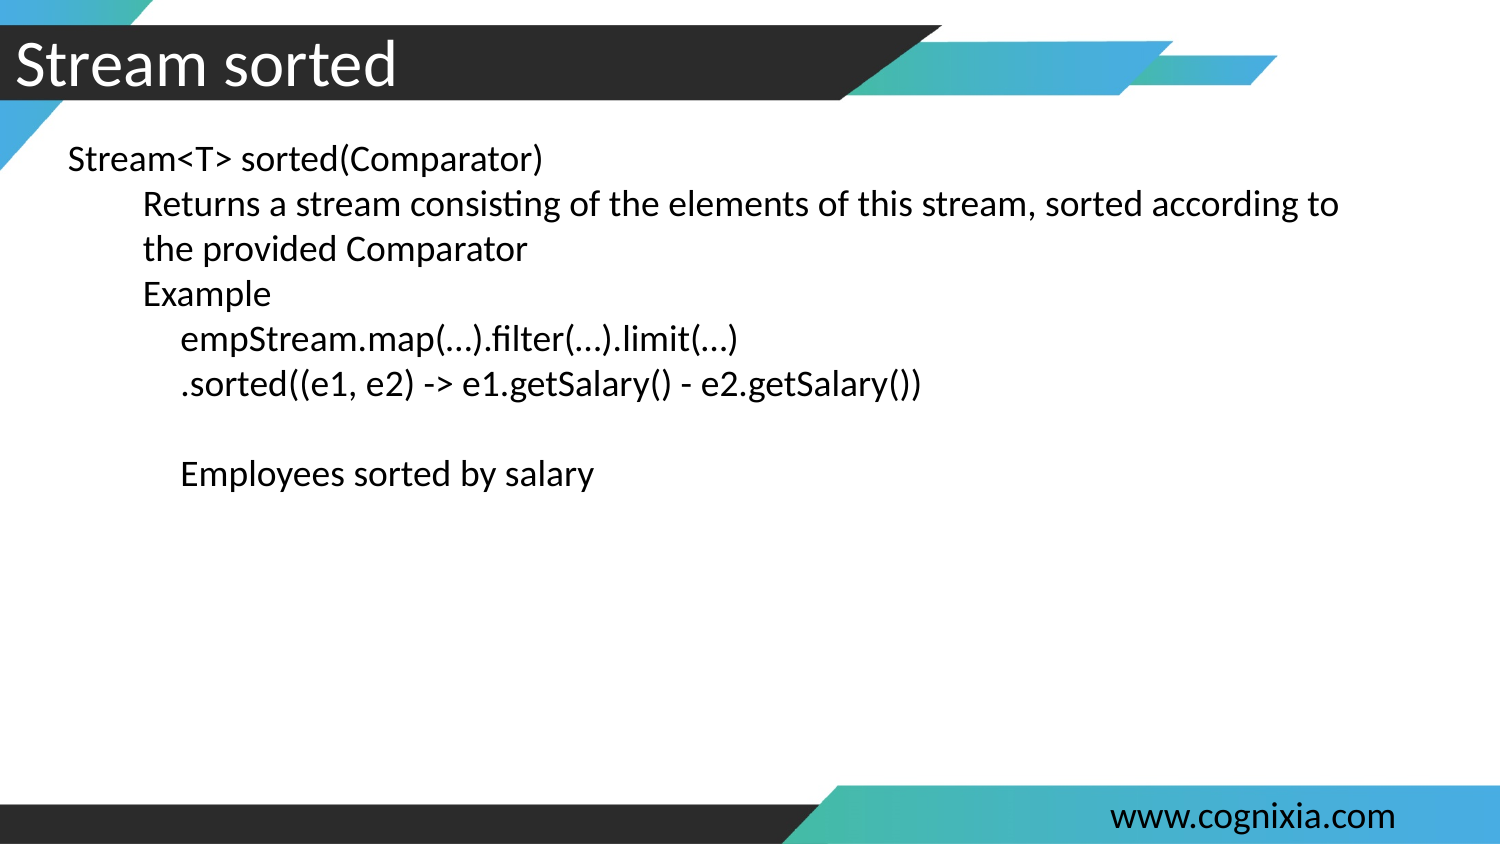

#
Stream sorted
Stream<T> sorted(Comparator)
Returns a stream consisting of the elements of this stream, sorted according to the provided Comparator
Example
empStream.map(…).filter(…).limit(…)
.sorted((e1, e2) -> e1.getSalary() - e2.getSalary())

Employees sorted by salary